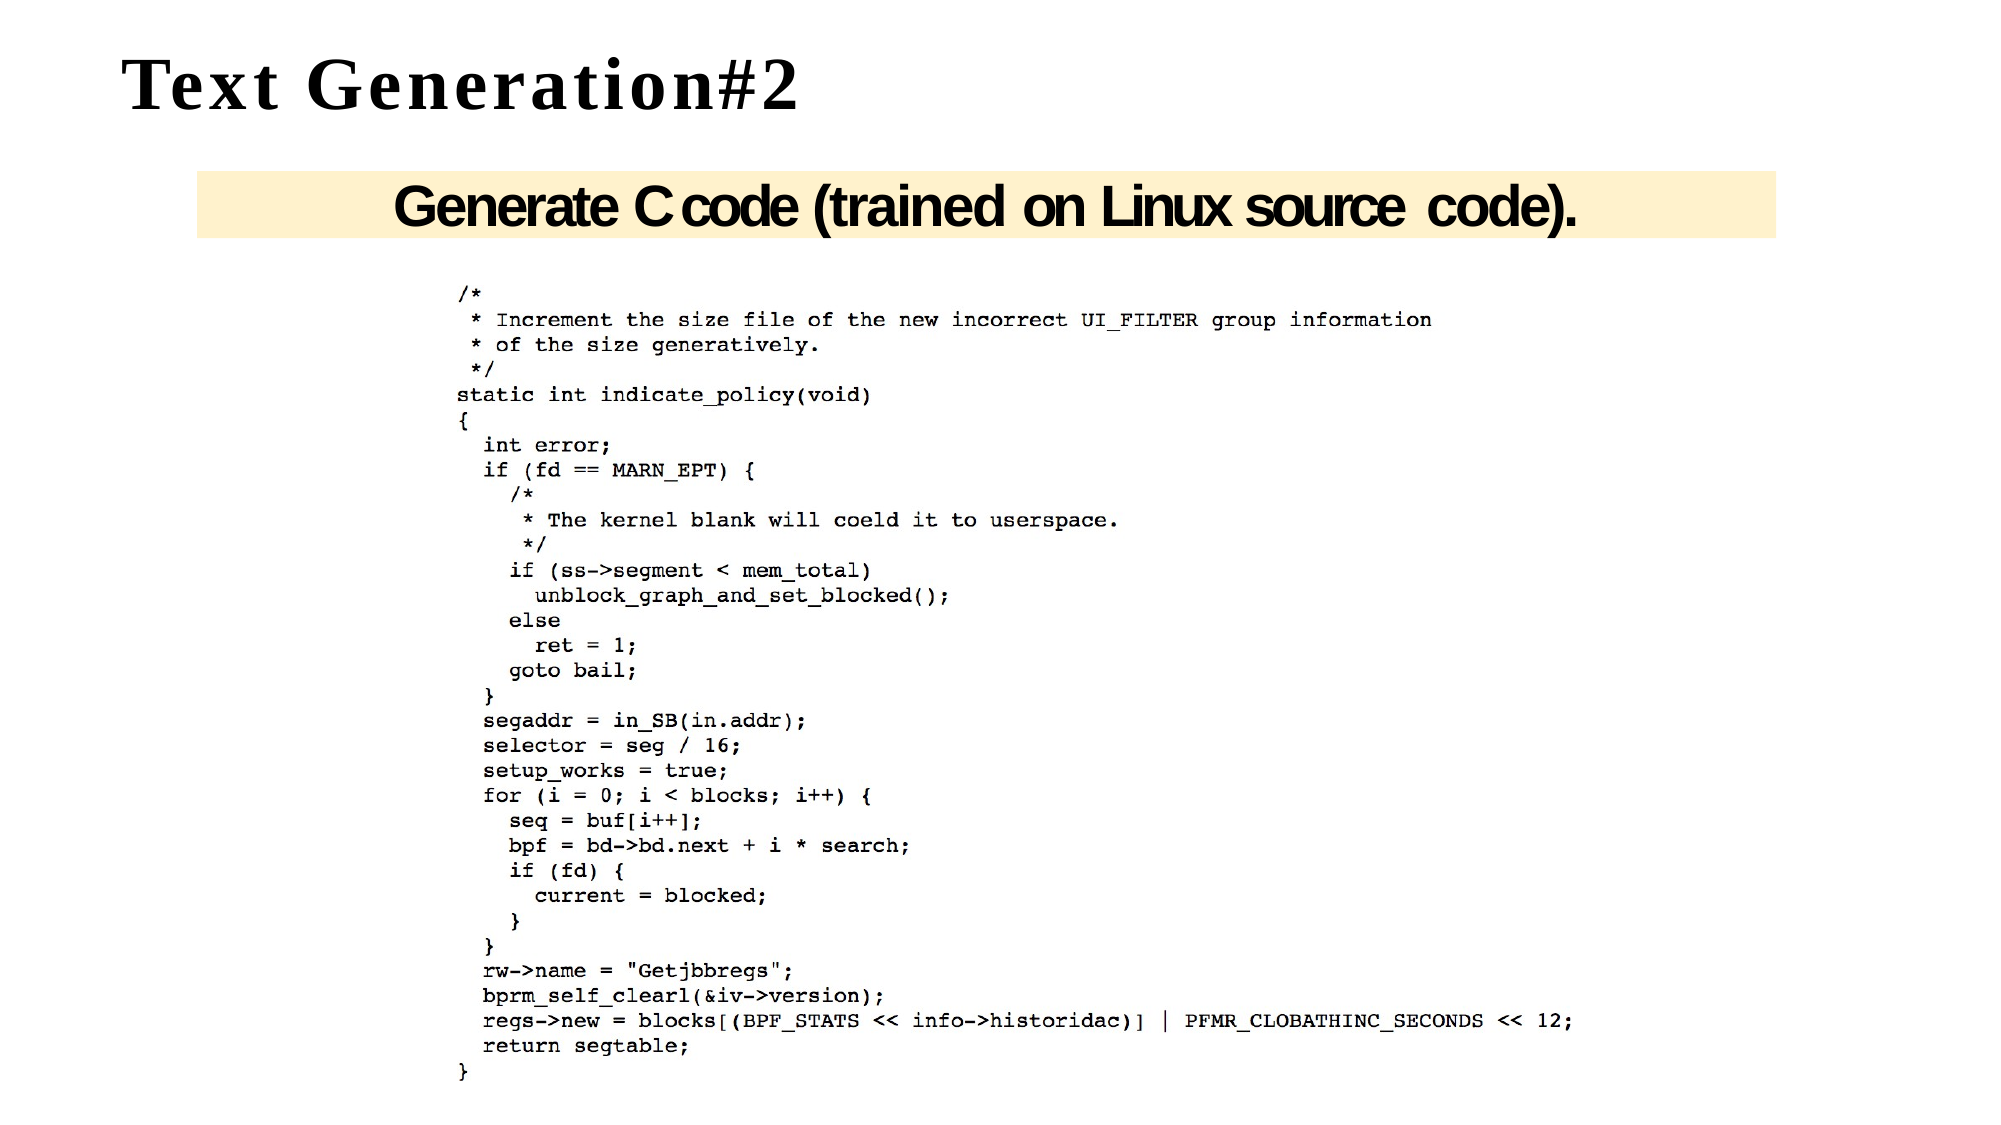

Text Generation#2
Generate C code (trained on Linux source code).